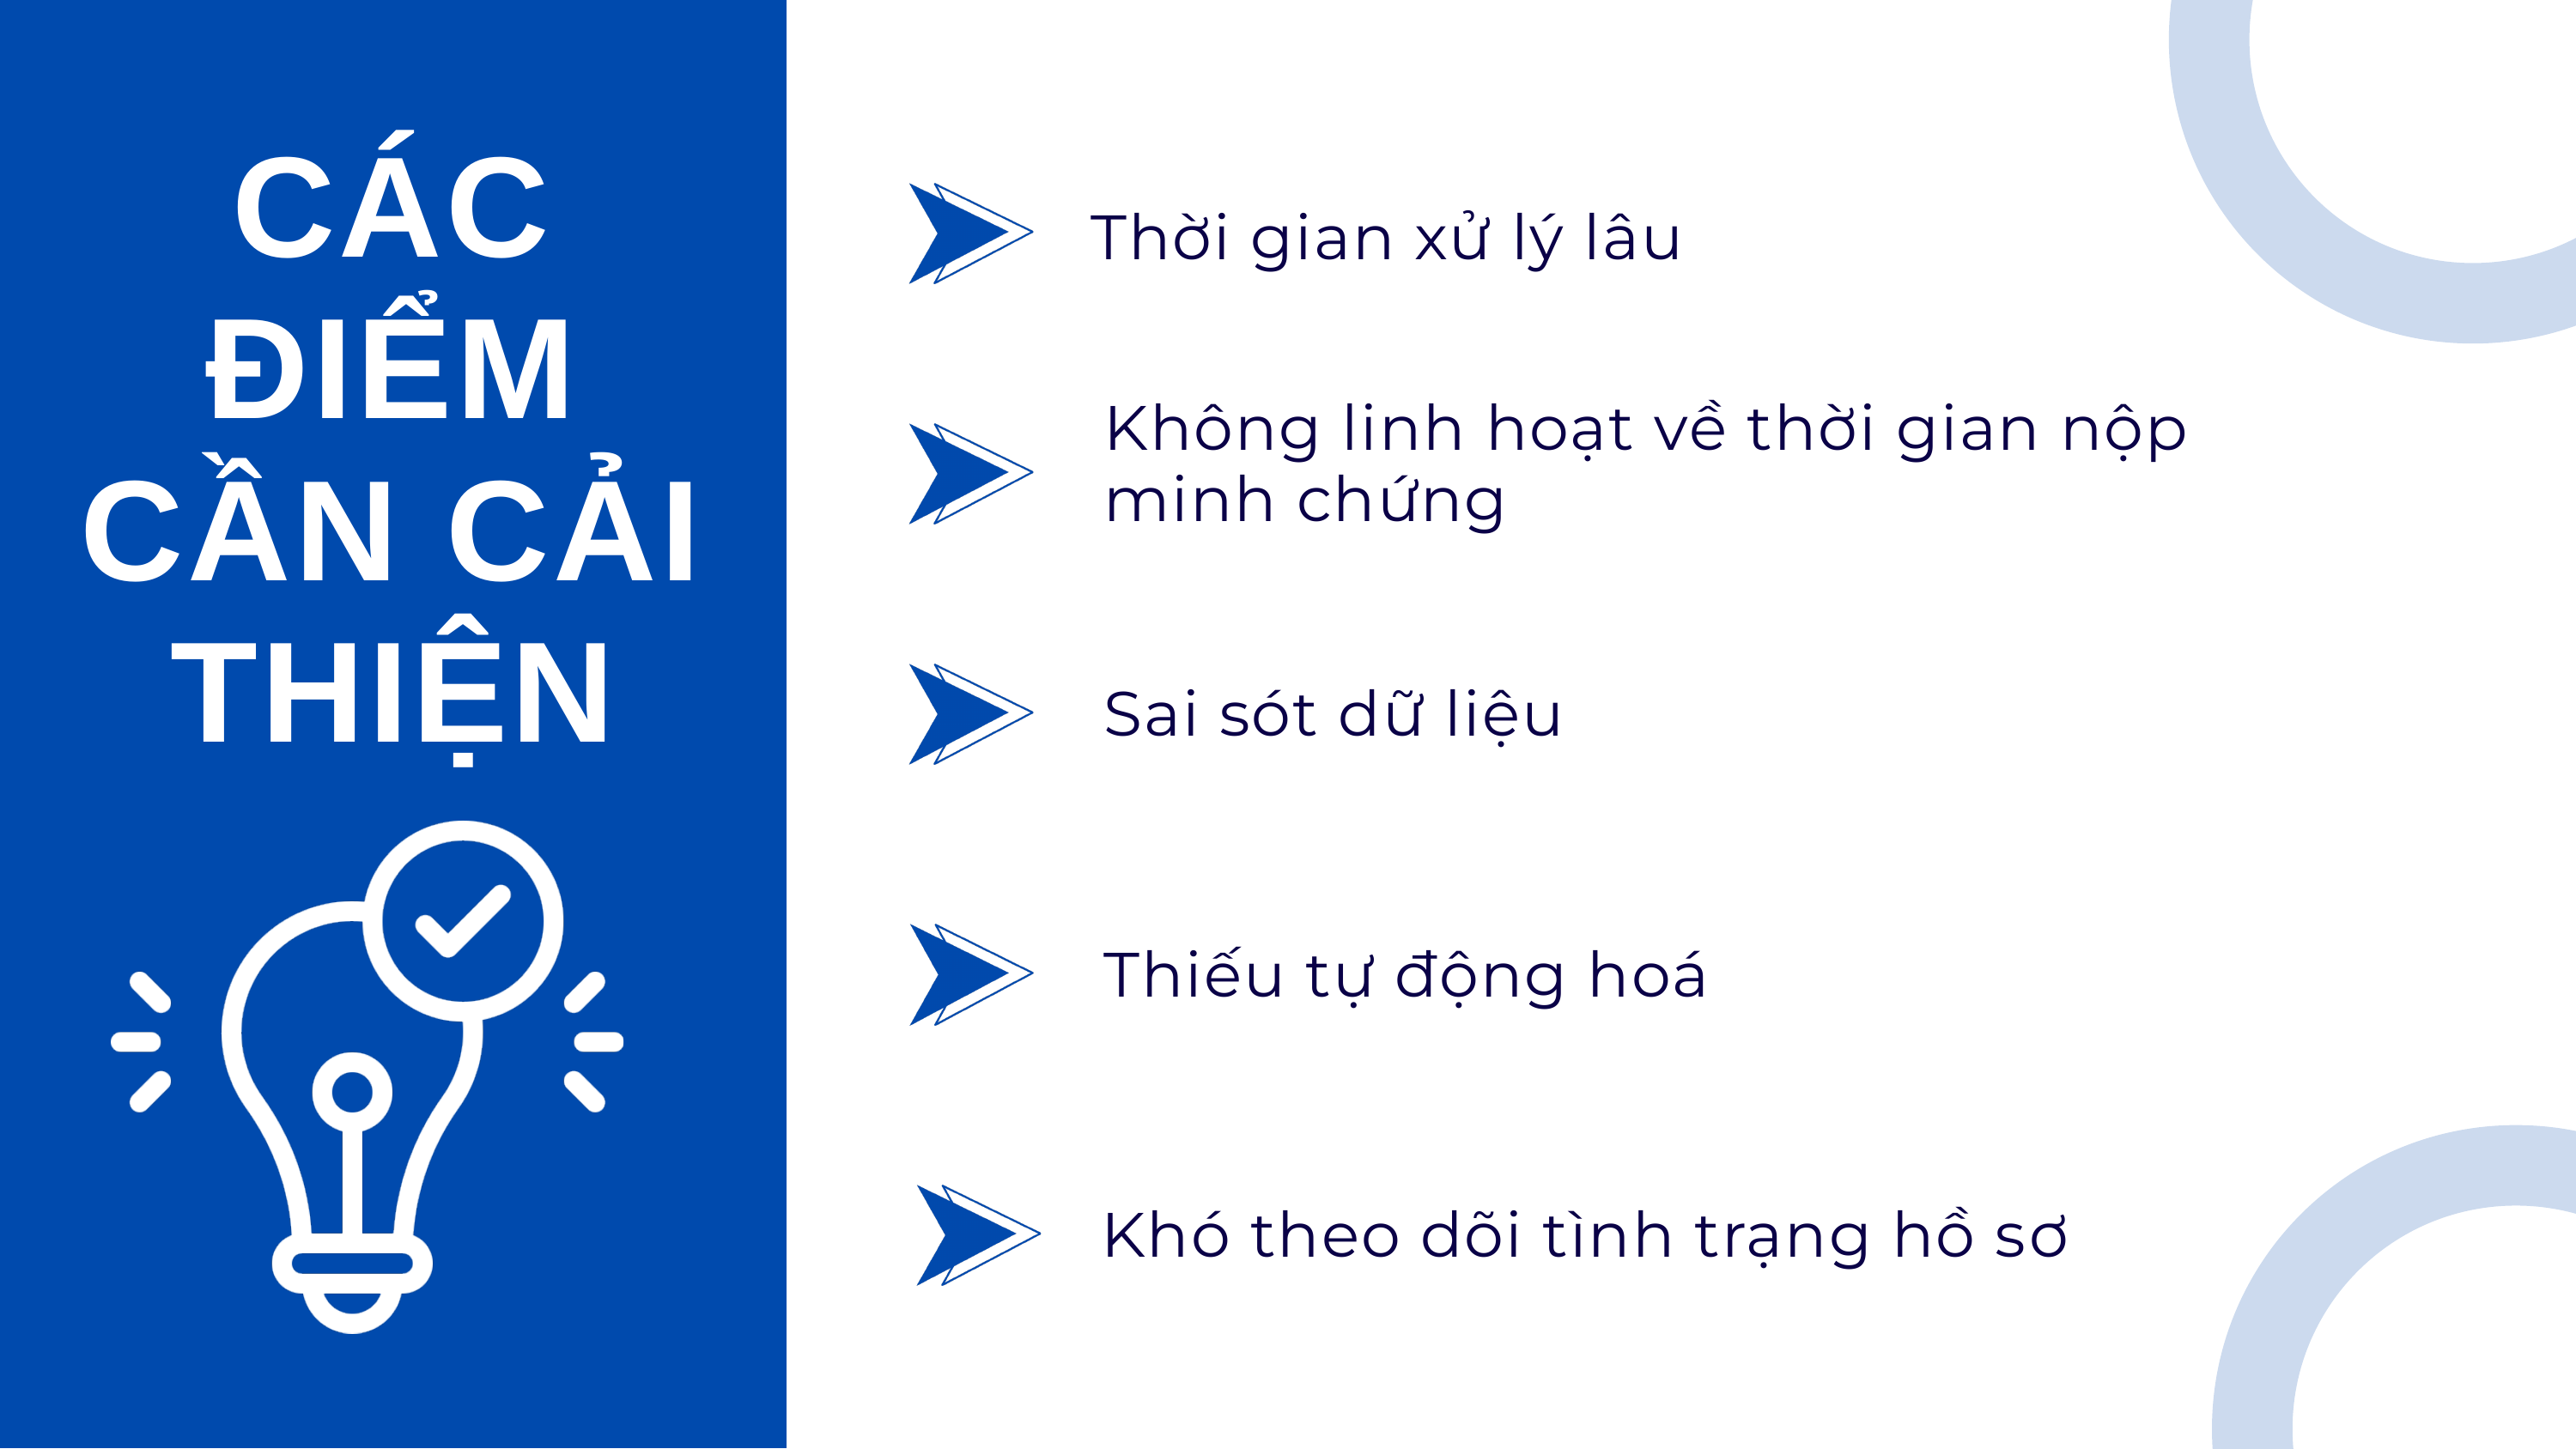

CÁC ĐIỂM CẦN CẢI THIỆN

Thời gian xử lý lâu
Không linh hoạt về thời gian nộp minh chứng

Sai sót dữ liệu

Thiếu tự động hoá

Khó theo dõi tình trạng hồ sơ